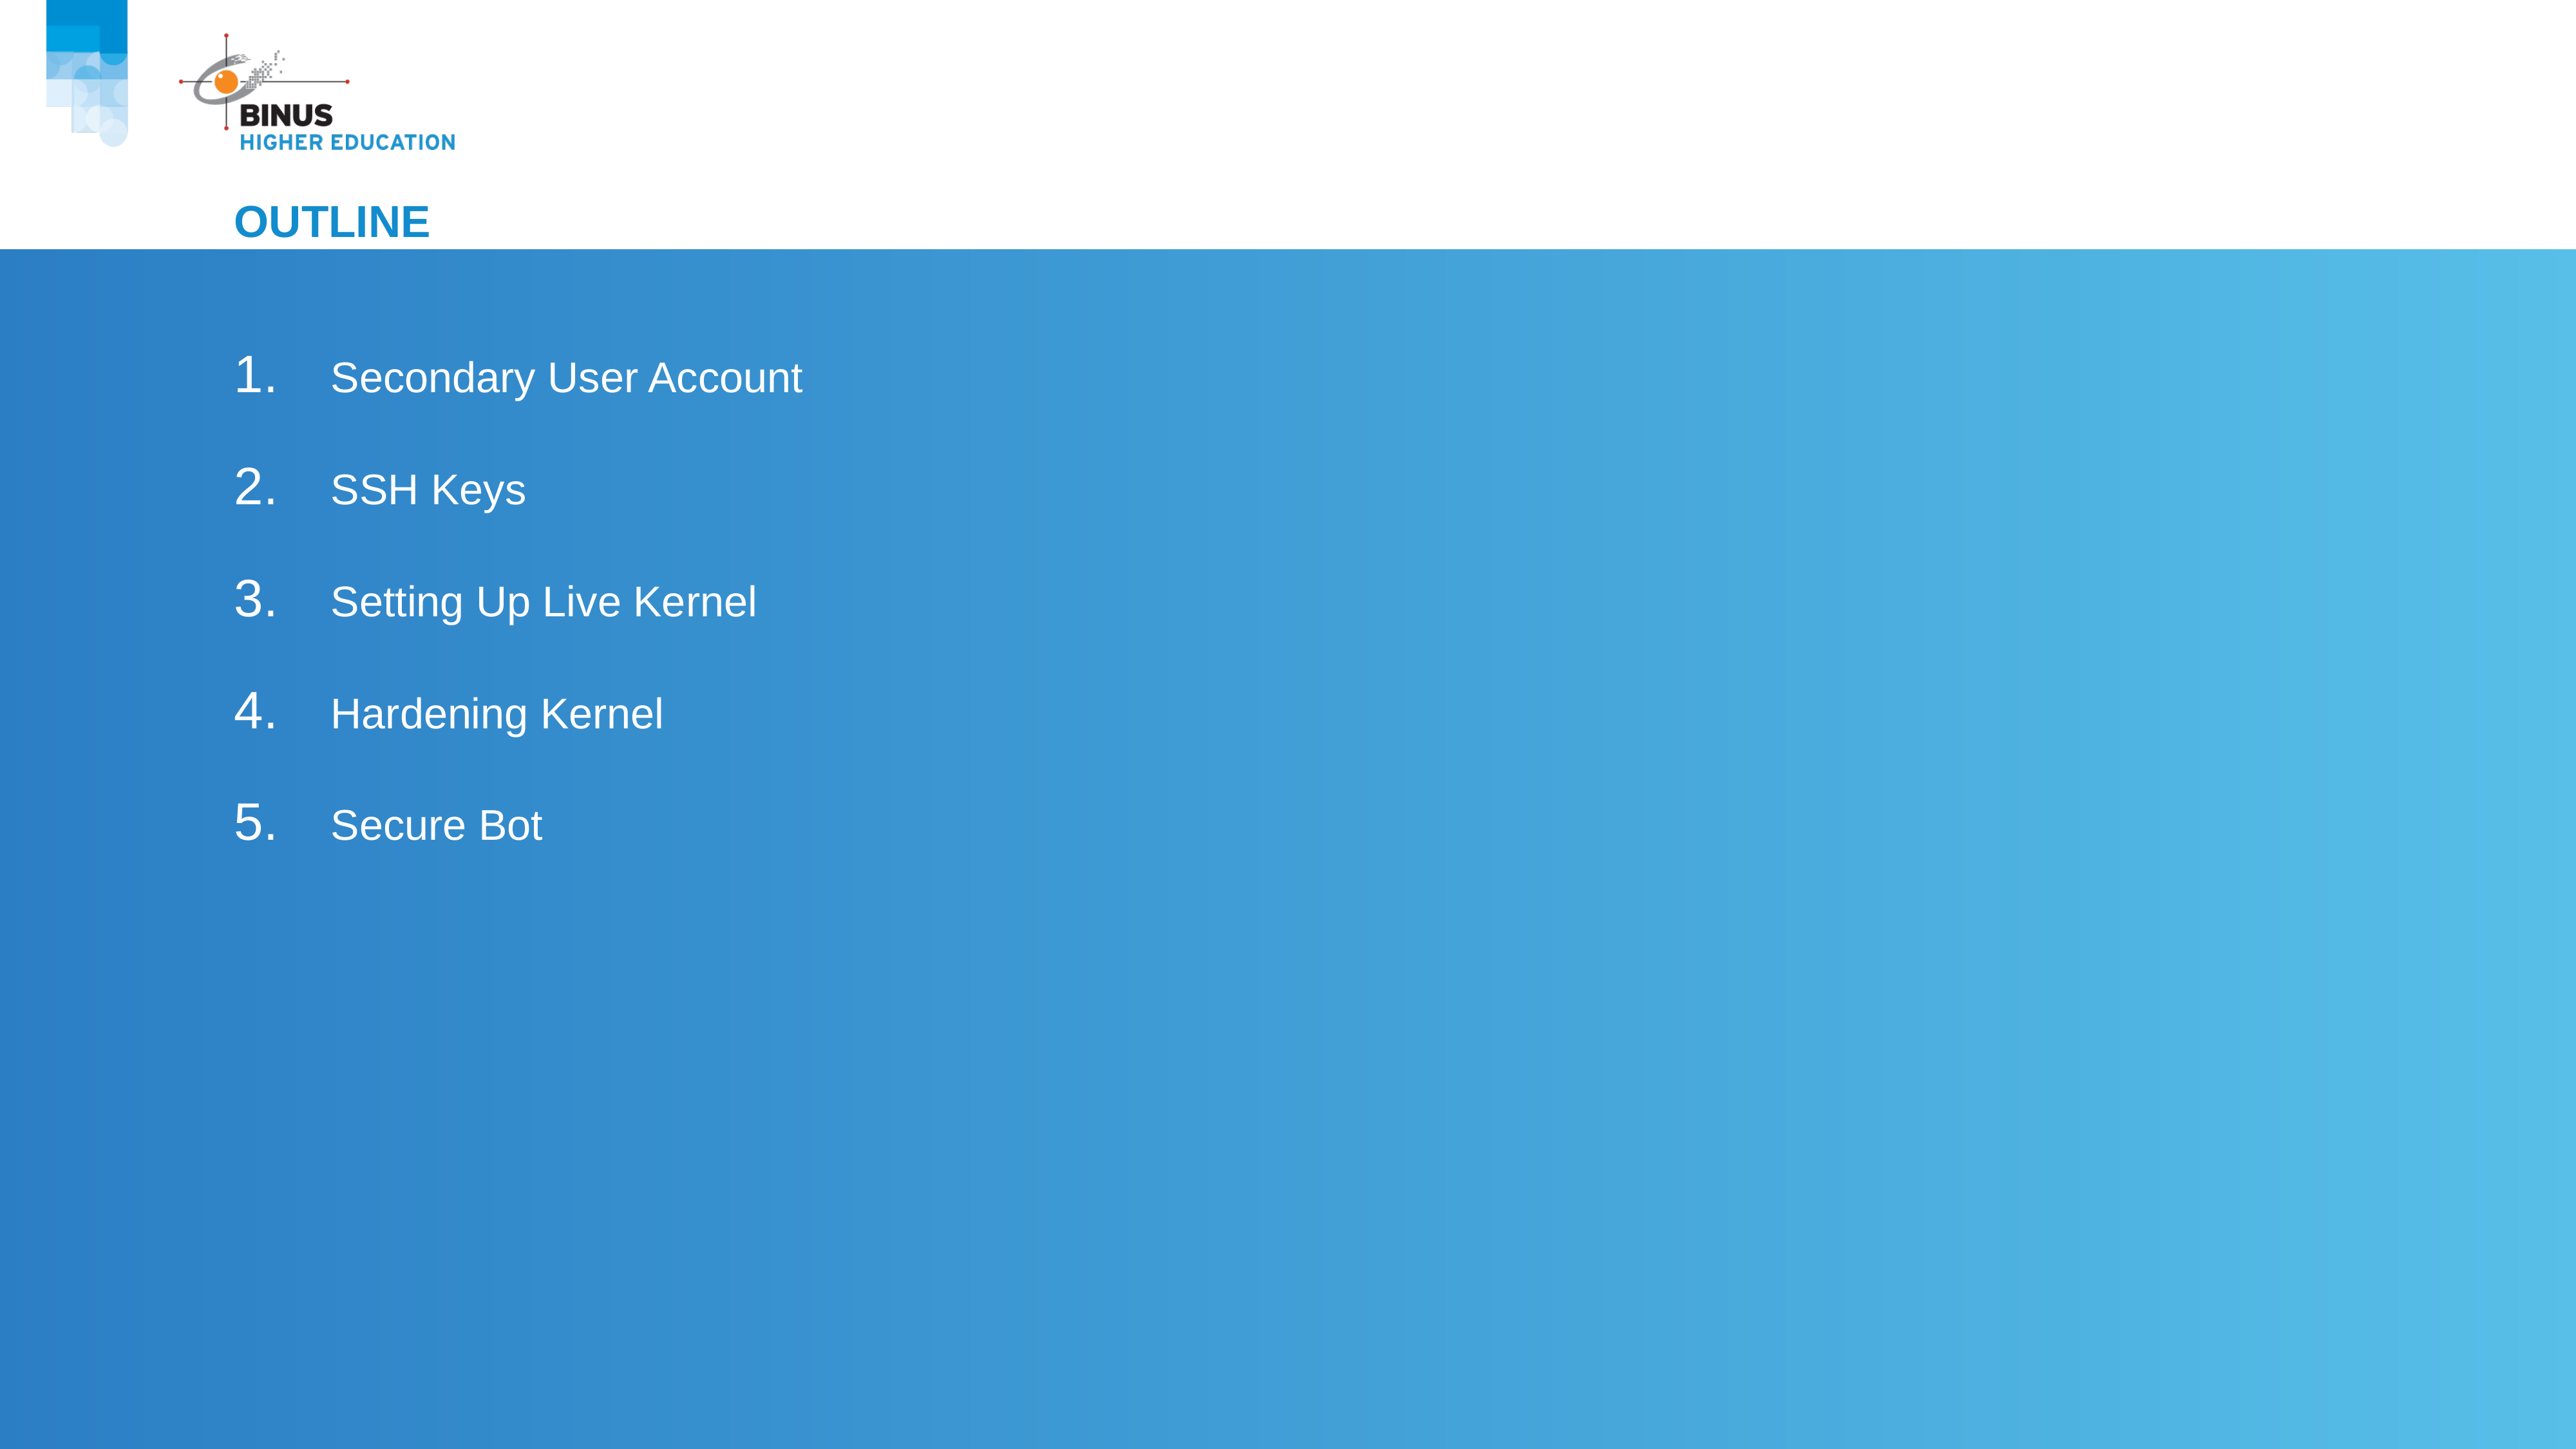

# Outline

Secondary User Account
SSH Keys
Setting Up Live Kernel
Hardening Kernel
Secure Bot